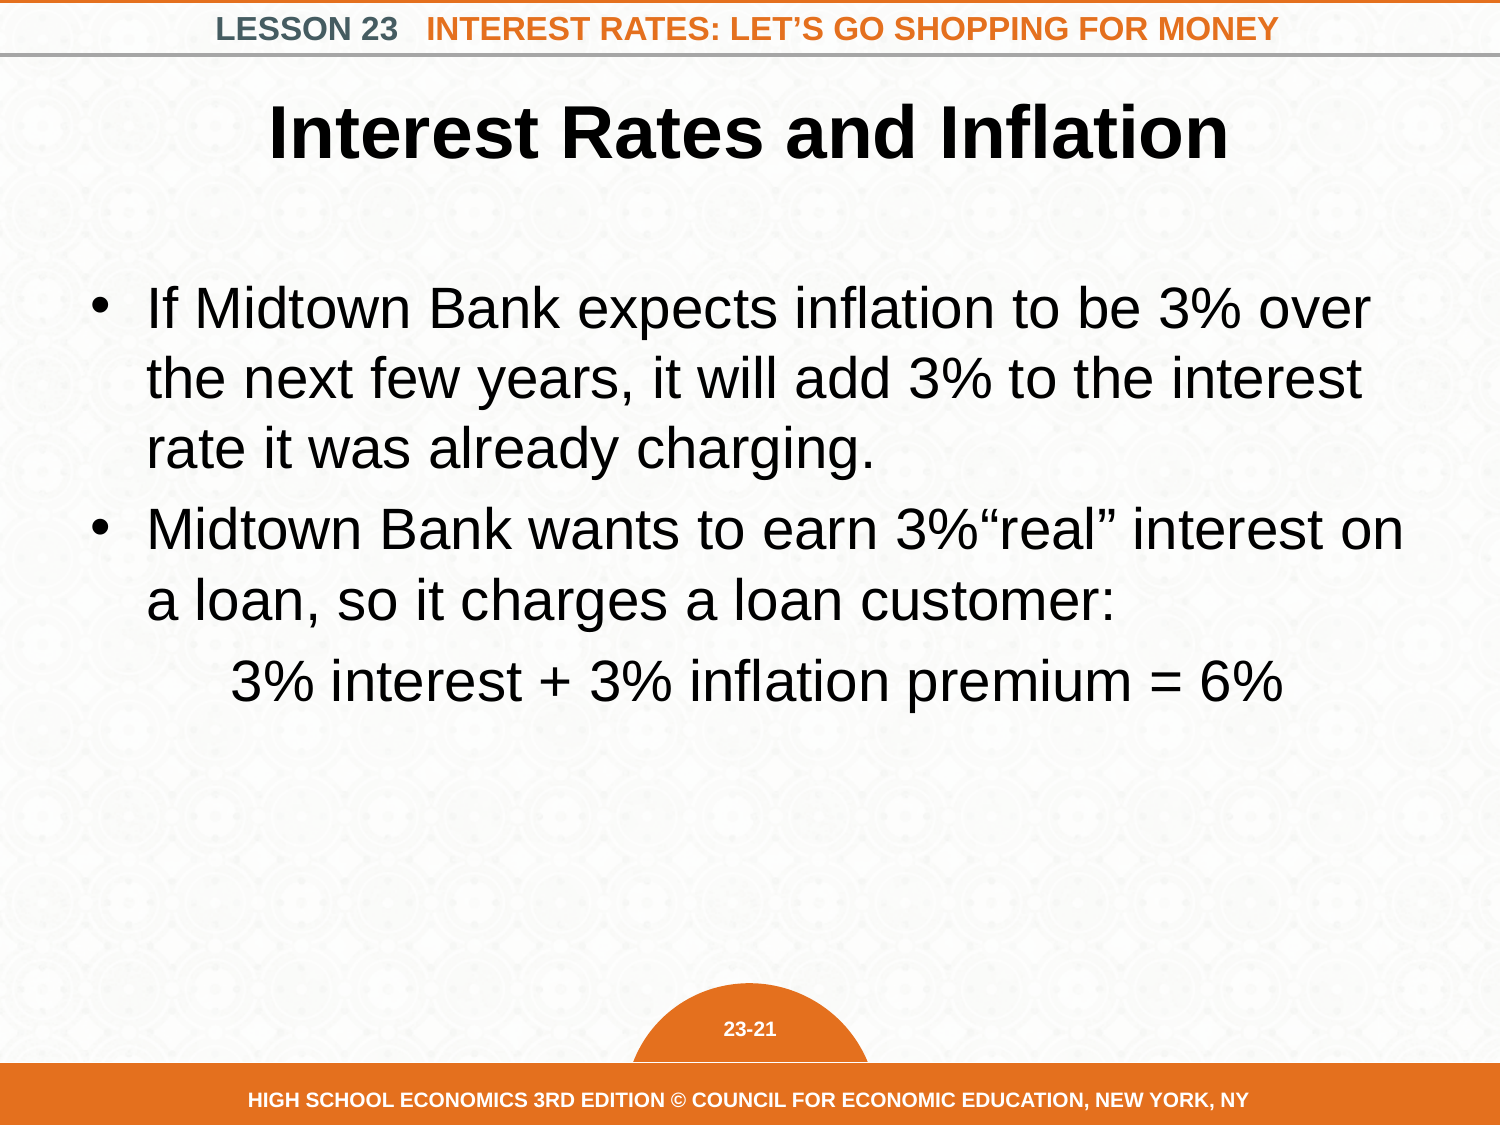

# Interest Rates and Inflation
If Midtown Bank expects inflation to be 3% over the next few years, it will add 3% to the interest rate it was already charging.
Midtown Bank wants to earn 3%“real” interest on a loan, so it charges a loan customer:
 3% interest + 3% inflation premium = 6%